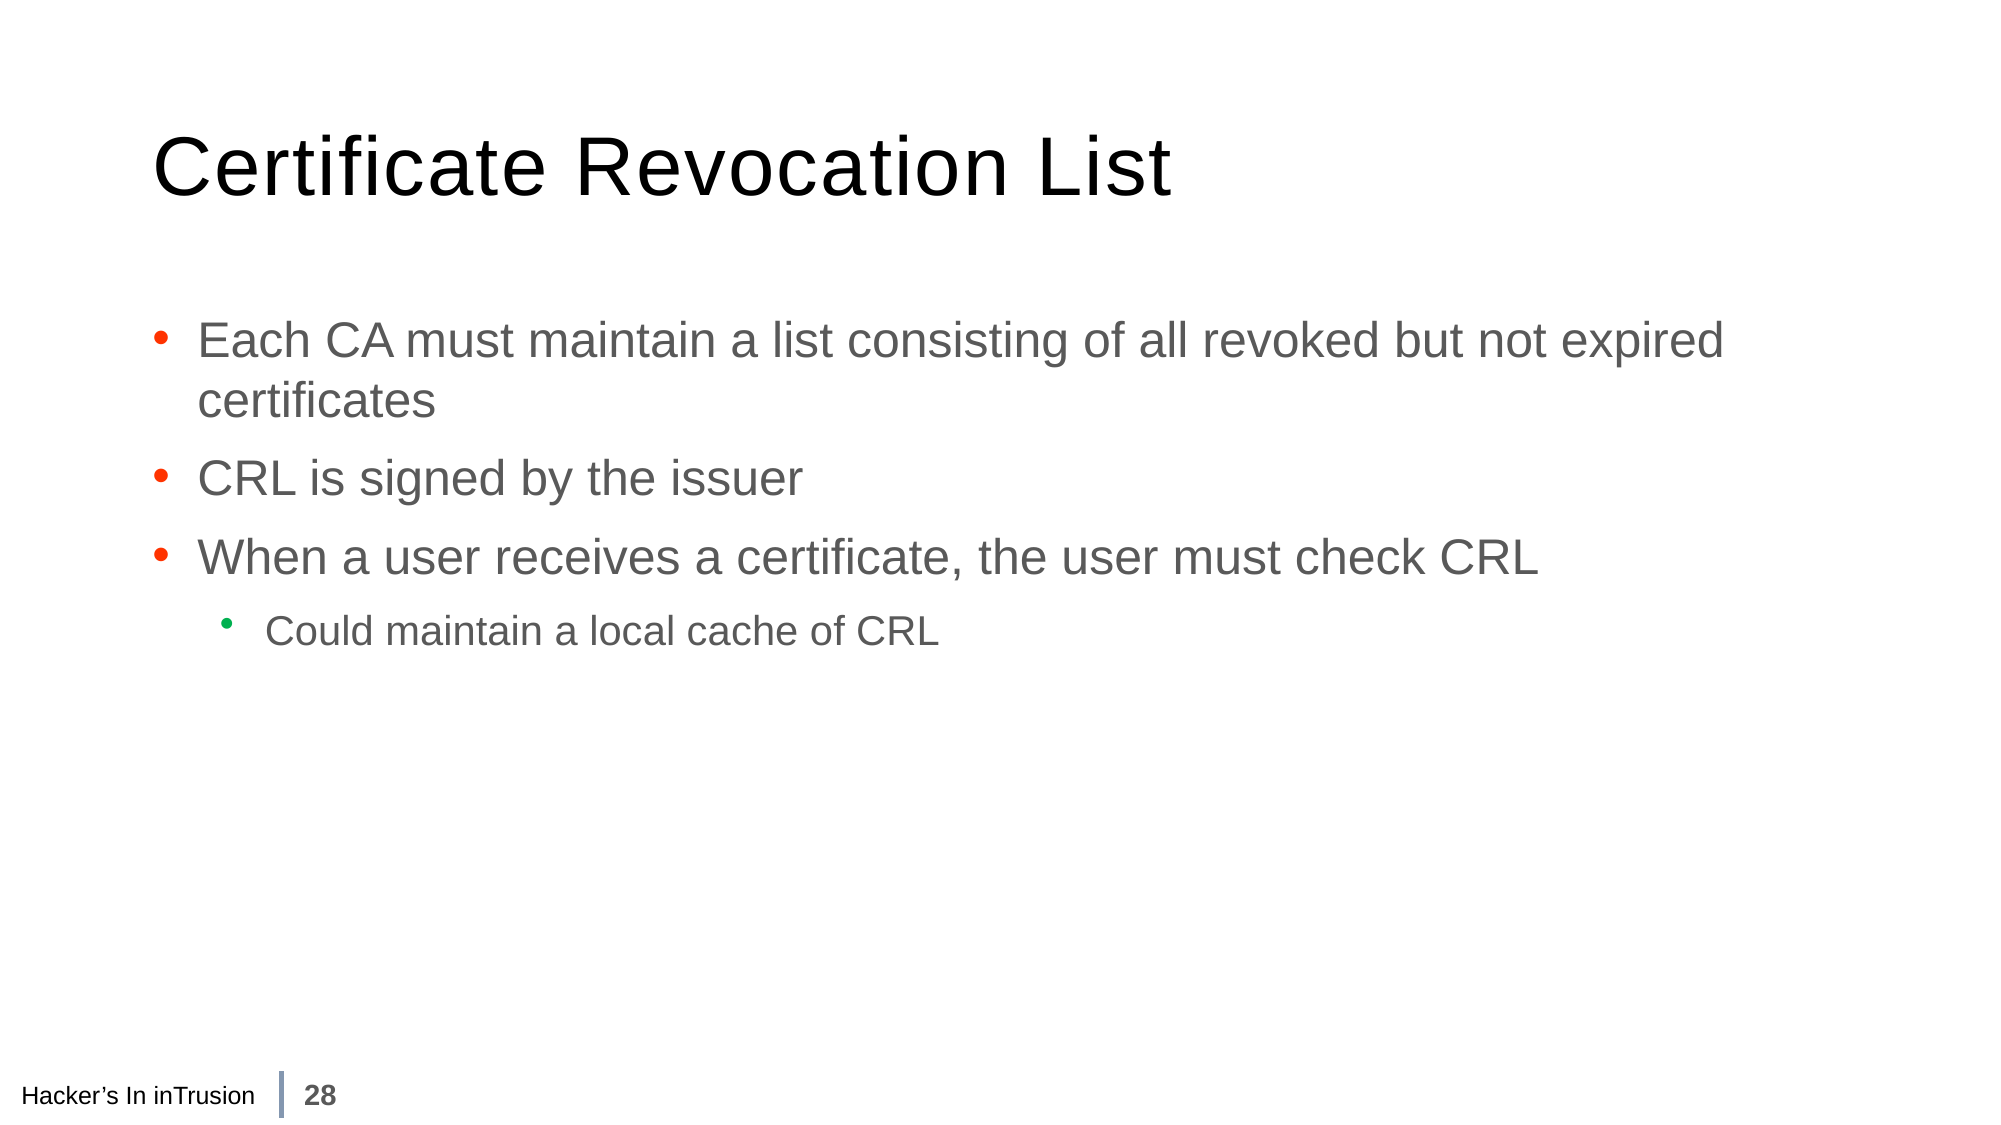

# Certificate Revocation List
Each CA must maintain a list consisting of all revoked but not expired certificates
CRL is signed by the issuer
When a user receives a certificate, the user must check CRL
Could maintain a local cache of CRL